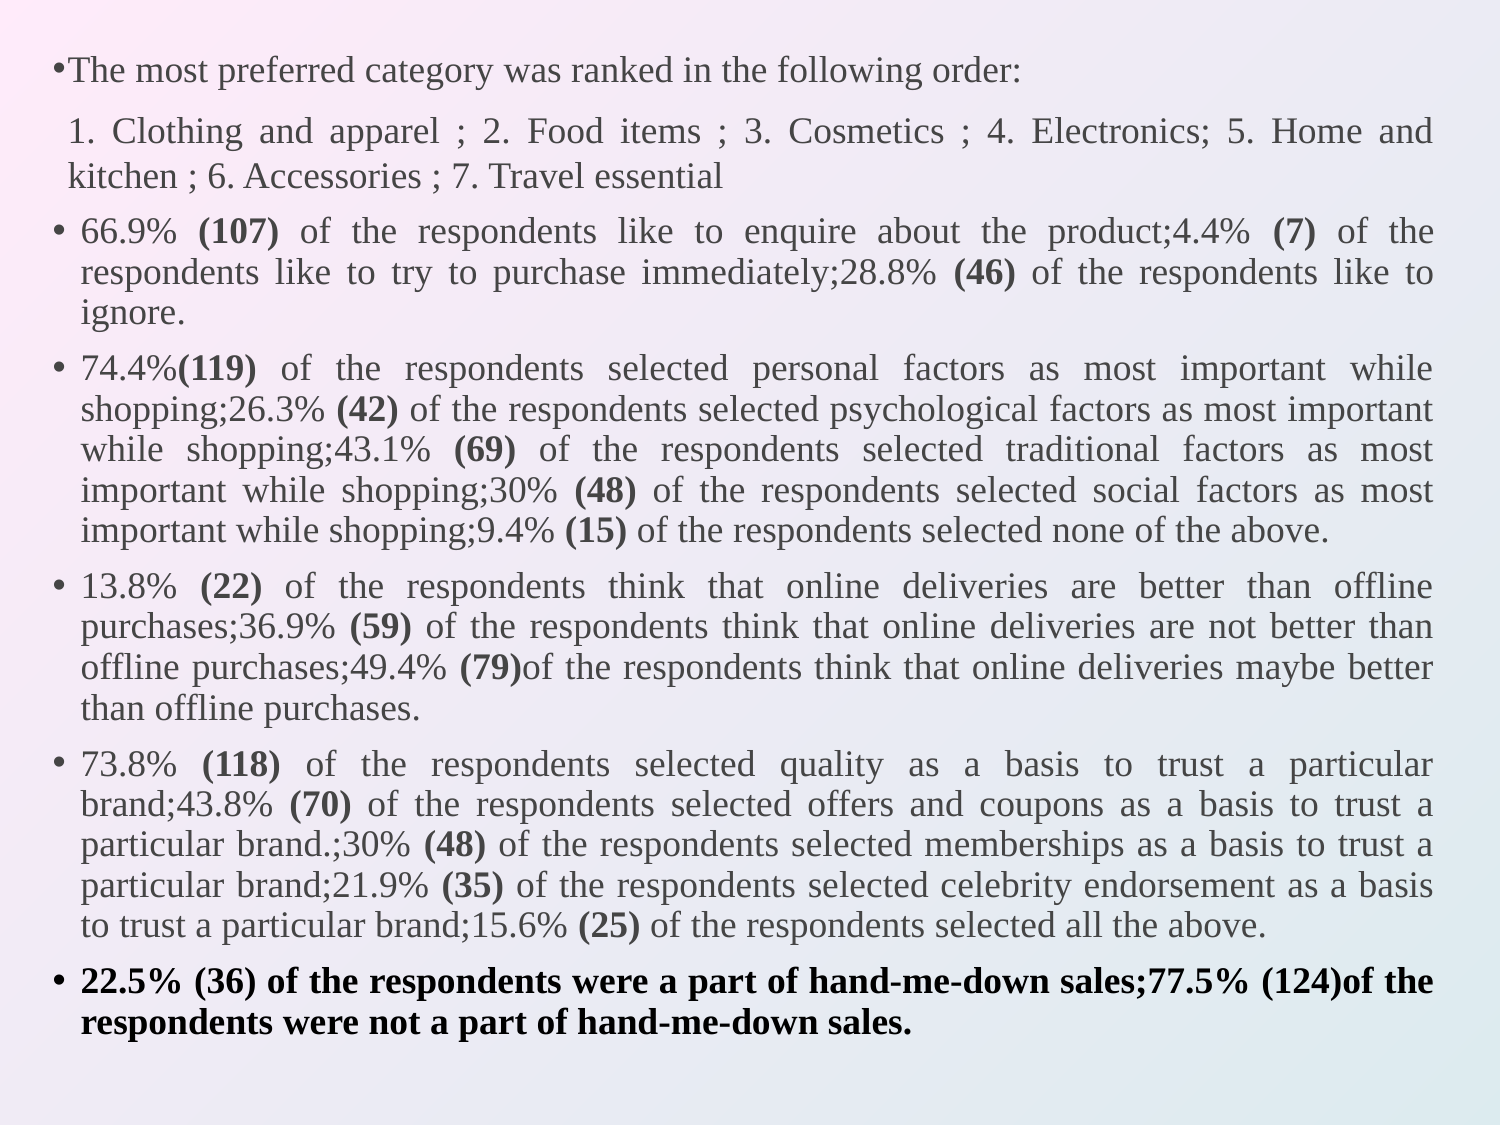

The most preferred category was ranked in the following order:
	1. Clothing and apparel ; 2. Food items ; 3. Cosmetics ; 4. Electronics; 5. Home and kitchen ; 6. Accessories ; 7. Travel essential
66.9% (107) of the respondents like to enquire about the product;4.4% (7) of the respondents like to try to purchase immediately;28.8% (46) of the respondents like to ignore.
74.4%(119) of the respondents selected personal factors as most important while shopping;26.3% (42) of the respondents selected psychological factors as most important while shopping;43.1% (69) of the respondents selected traditional factors as most important while shopping;30% (48) of the respondents selected social factors as most important while shopping;9.4% (15) of the respondents selected none of the above.
13.8% (22) of the respondents think that online deliveries are better than offline purchases;36.9% (59) of the respondents think that online deliveries are not better than offline purchases;49.4% (79)of the respondents think that online deliveries maybe better than offline purchases.
73.8% (118) of the respondents selected quality as a basis to trust a particular brand;43.8% (70) of the respondents selected offers and coupons as a basis to trust a particular brand.;30% (48) of the respondents selected memberships as a basis to trust a particular brand;21.9% (35) of the respondents selected celebrity endorsement as a basis to trust a particular brand;15.6% (25) of the respondents selected all the above.
22.5% (36) of the respondents were a part of hand-me-down sales;77.5% (124)of the respondents were not a part of hand-me-down sales.